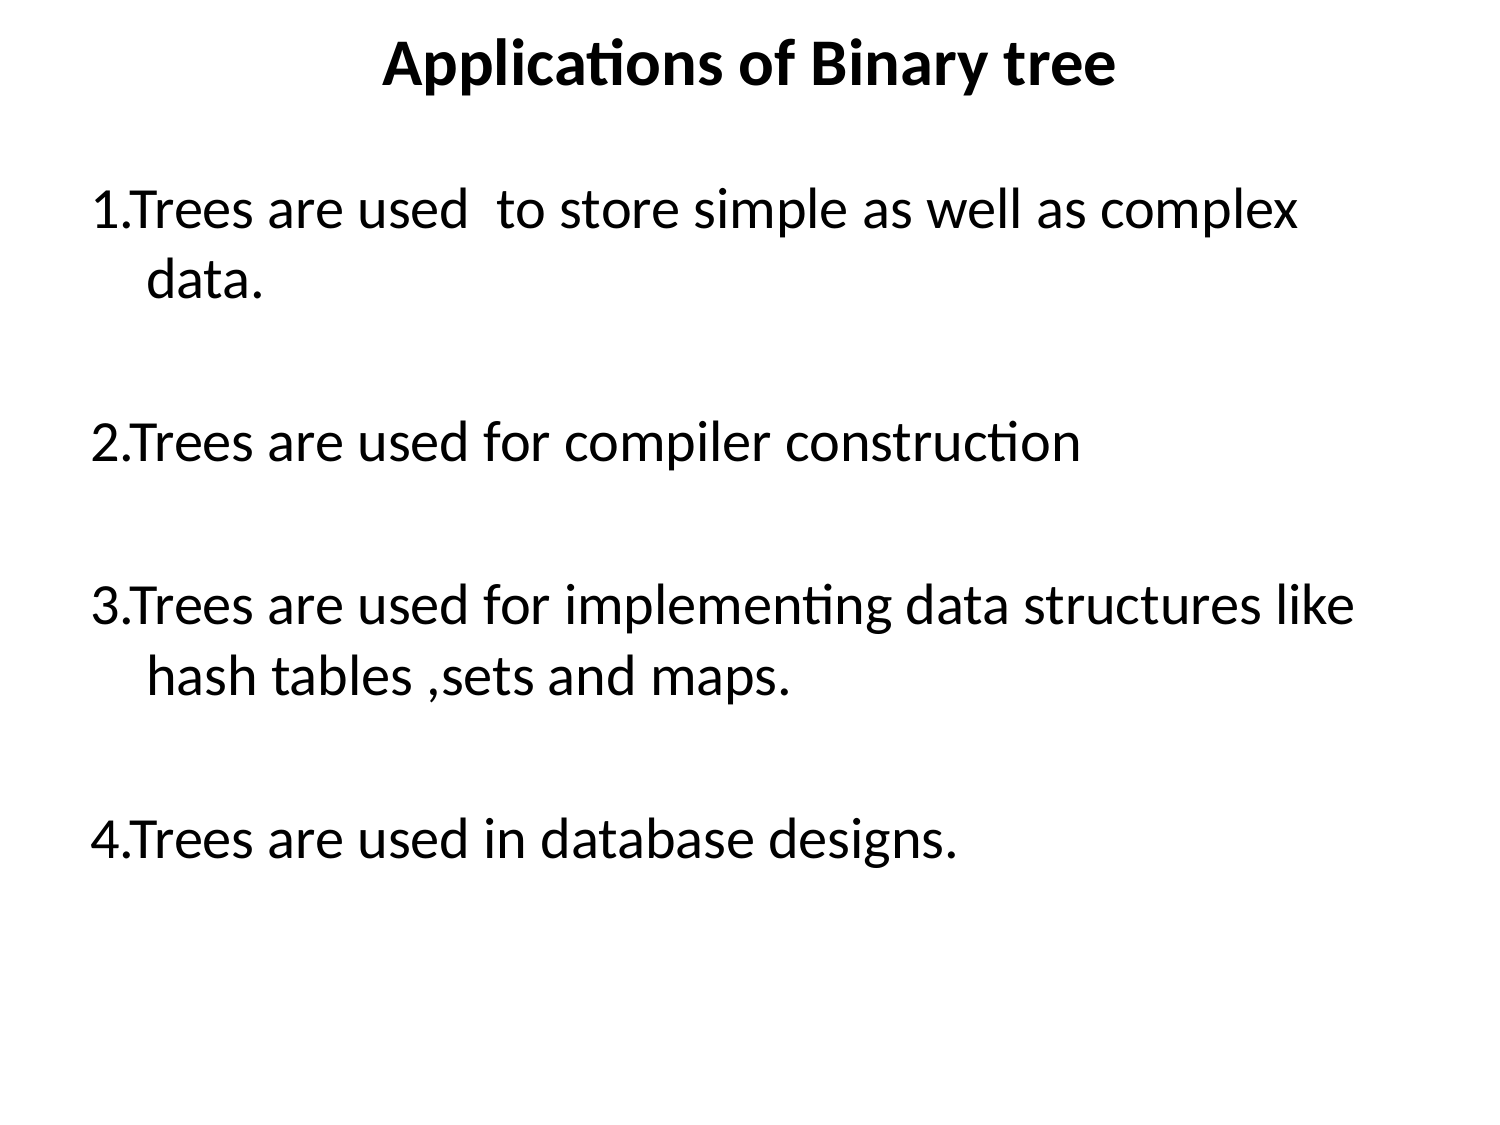

# Applications of Binary tree
1.Trees are used  to store simple as well as complex data.

2.Trees are used for compiler construction

3.Trees are used for implementing data structures like hash tables ,sets and maps.

4.Trees are used in database designs.